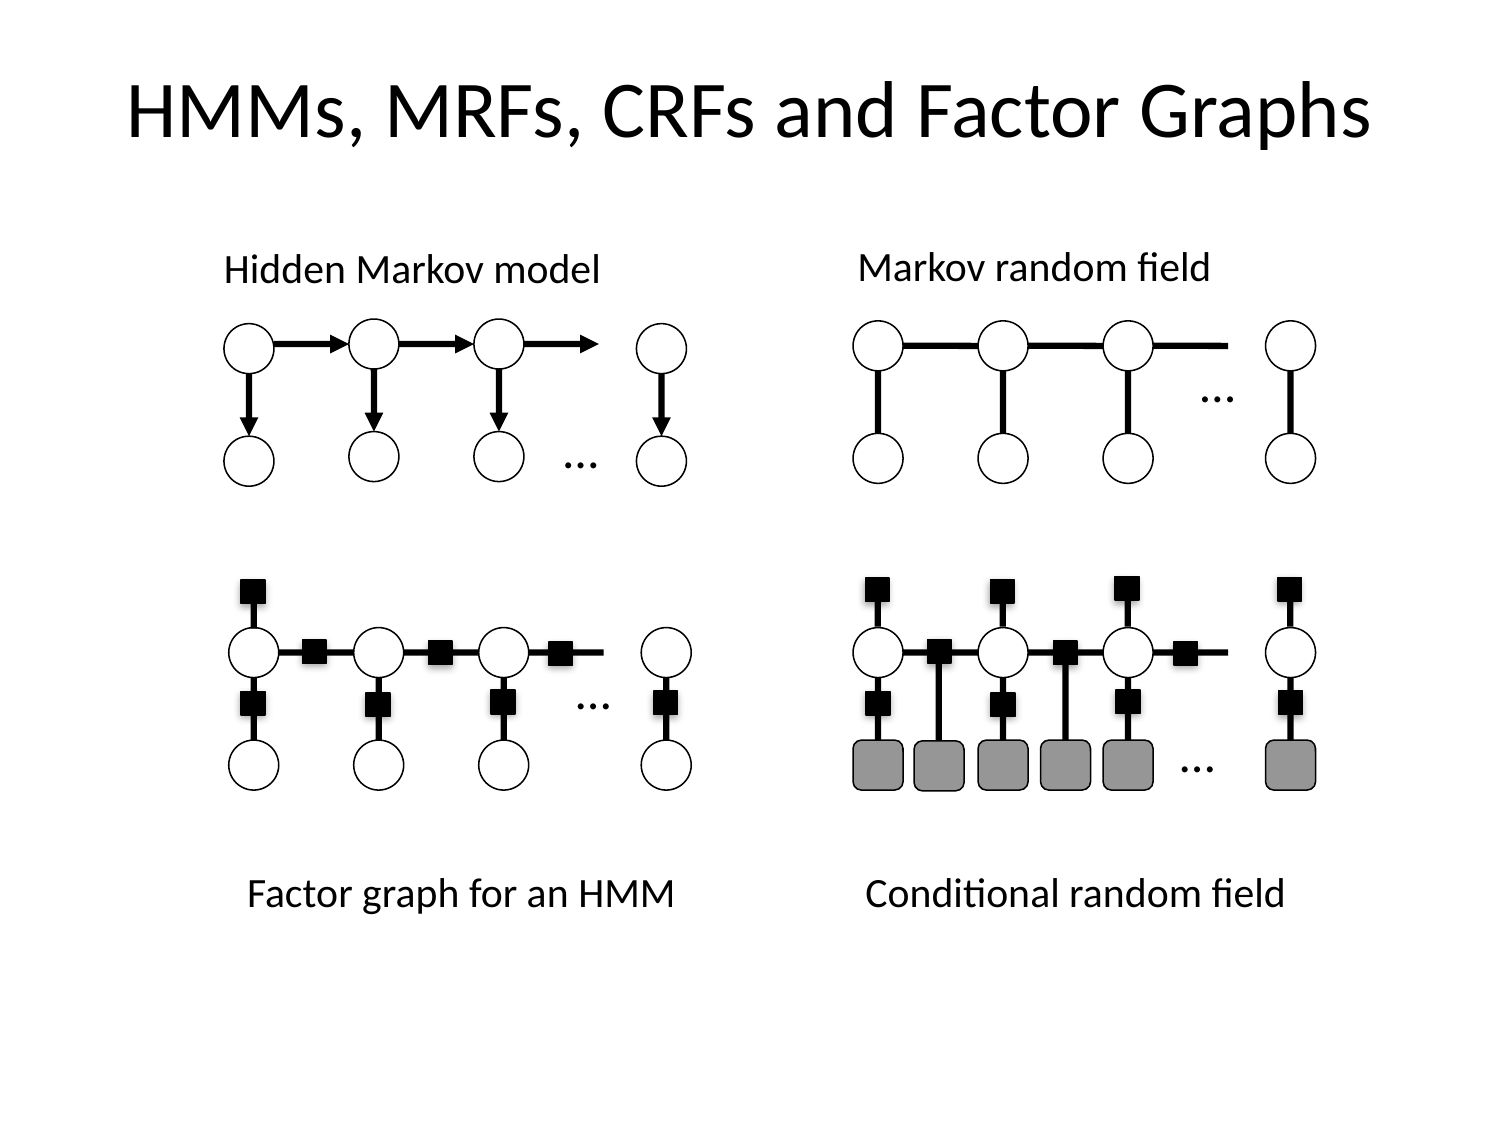

# HMMs, MRFs, CRFs and Factor Graphs
Markov random field
Hidden Markov model

…

…

…

…

Factor graph for an HMM
Conditional random field